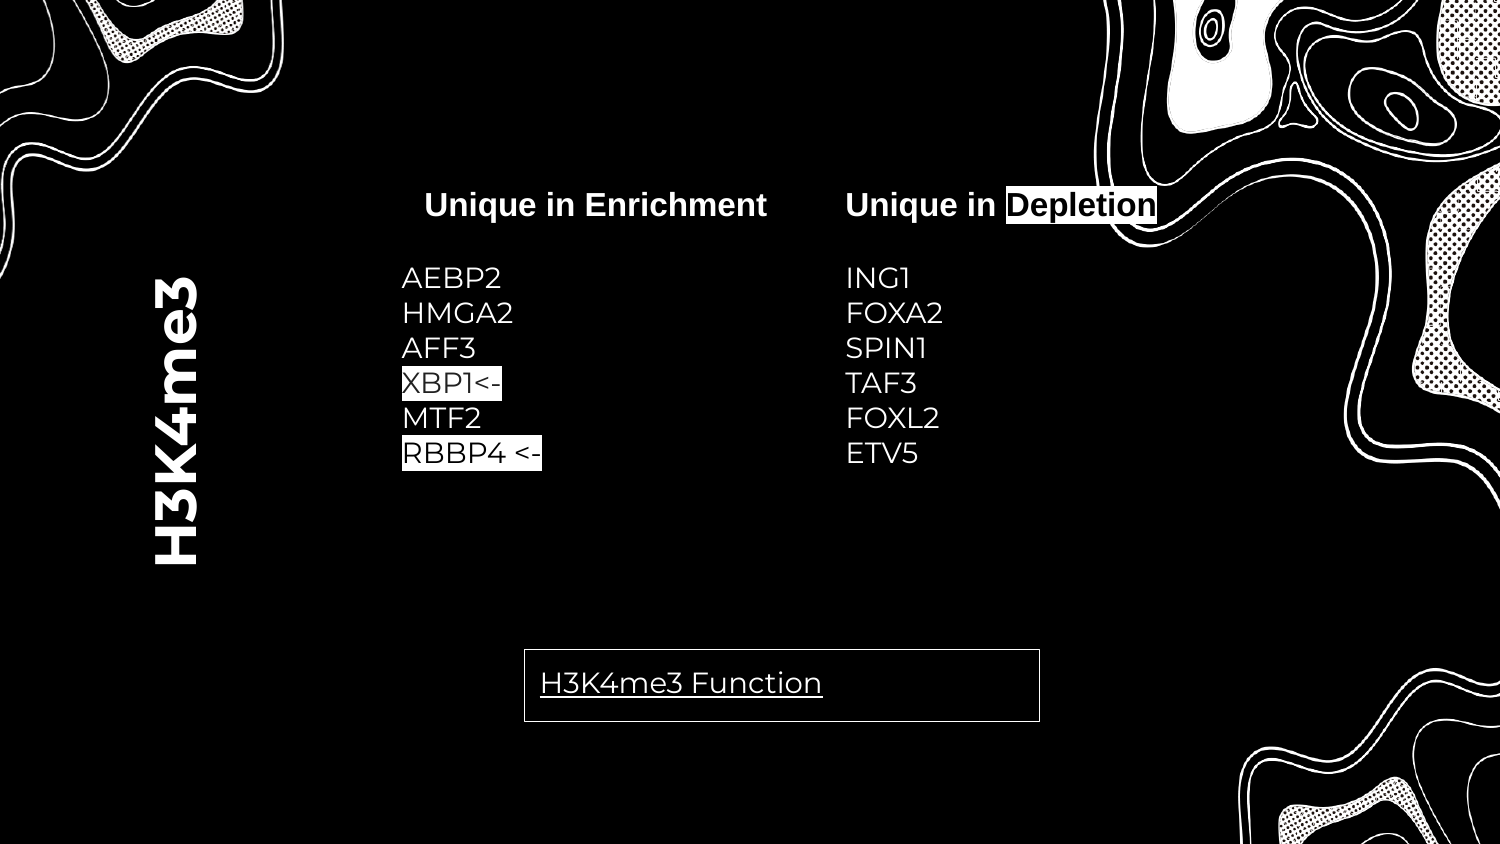

Unique in Enrichment
Unique in Depletion
AEBP2
HMGA2
AFF3
XBP1<-
MTF2
RBBP4 <-

ING1
FOXA2
SPIN1
TAF3
FOXL2
ETV5

# H3K4me3
H3K4me3 Function